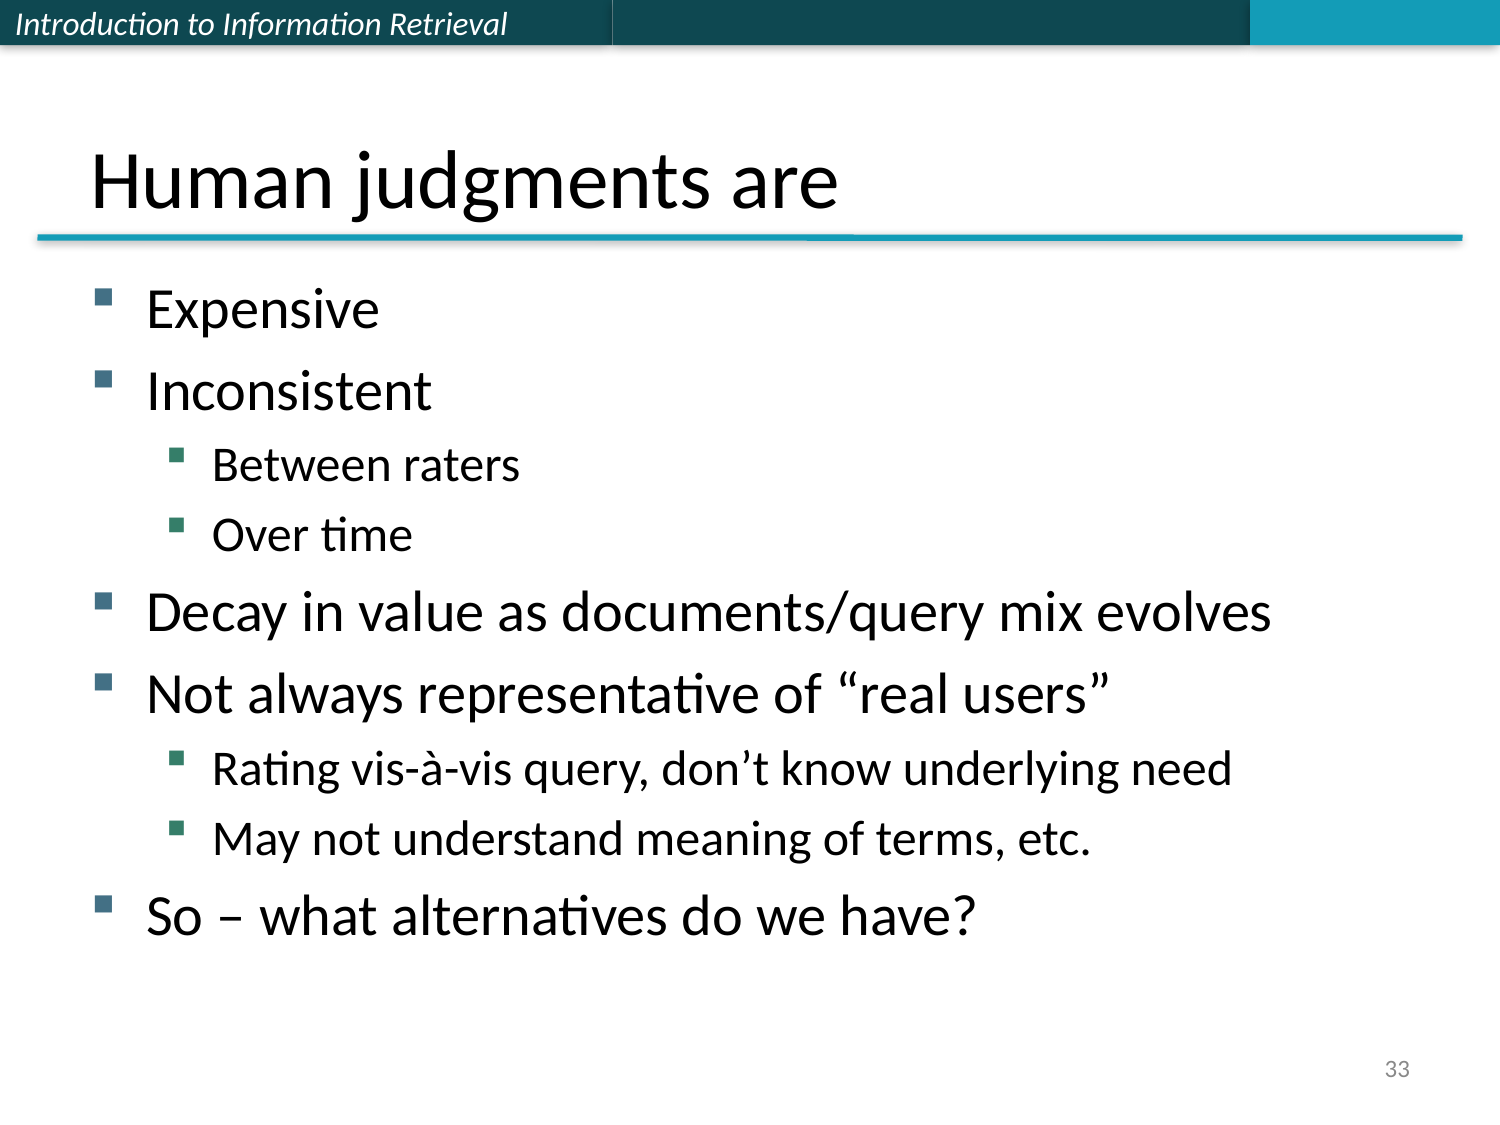

# Human judgments are
Expensive
Inconsistent
Between raters
Over time
Decay in value as documents/query mix evolves
Not always representative of “real users”
Rating vis-à-vis query, don’t know underlying need
May not understand meaning of terms, etc.
So – what alternatives do we have?
33